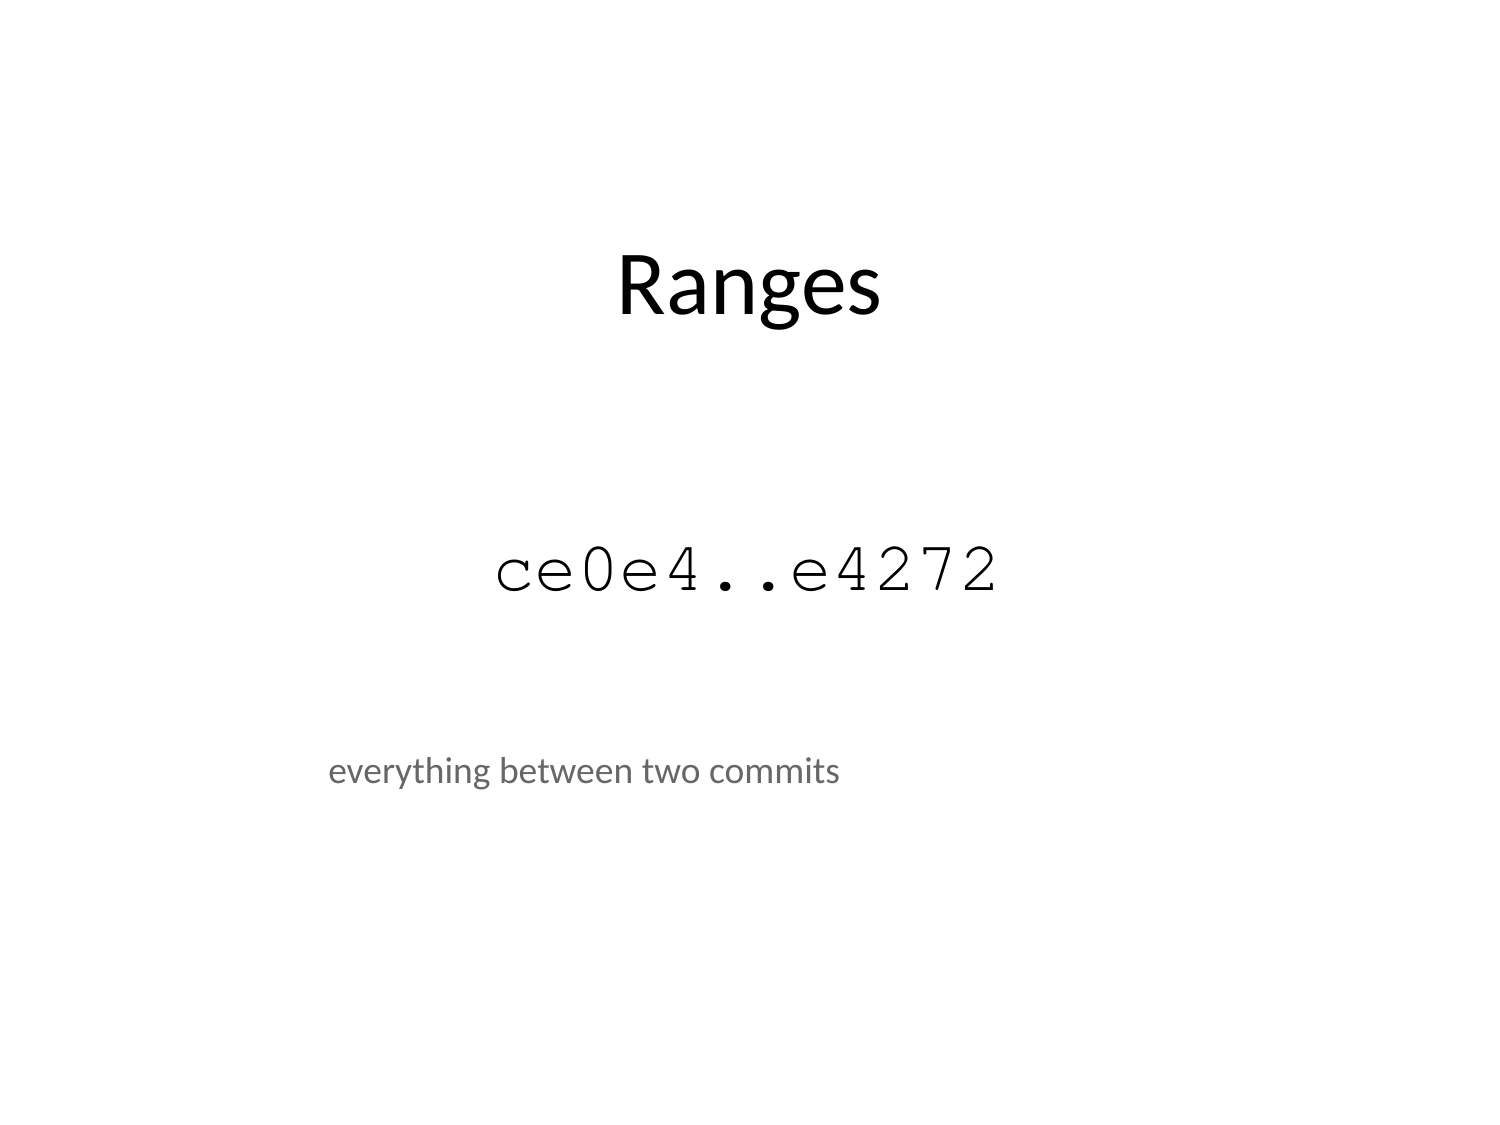

# Ranges
ce0e4..e4272
everything between two commits